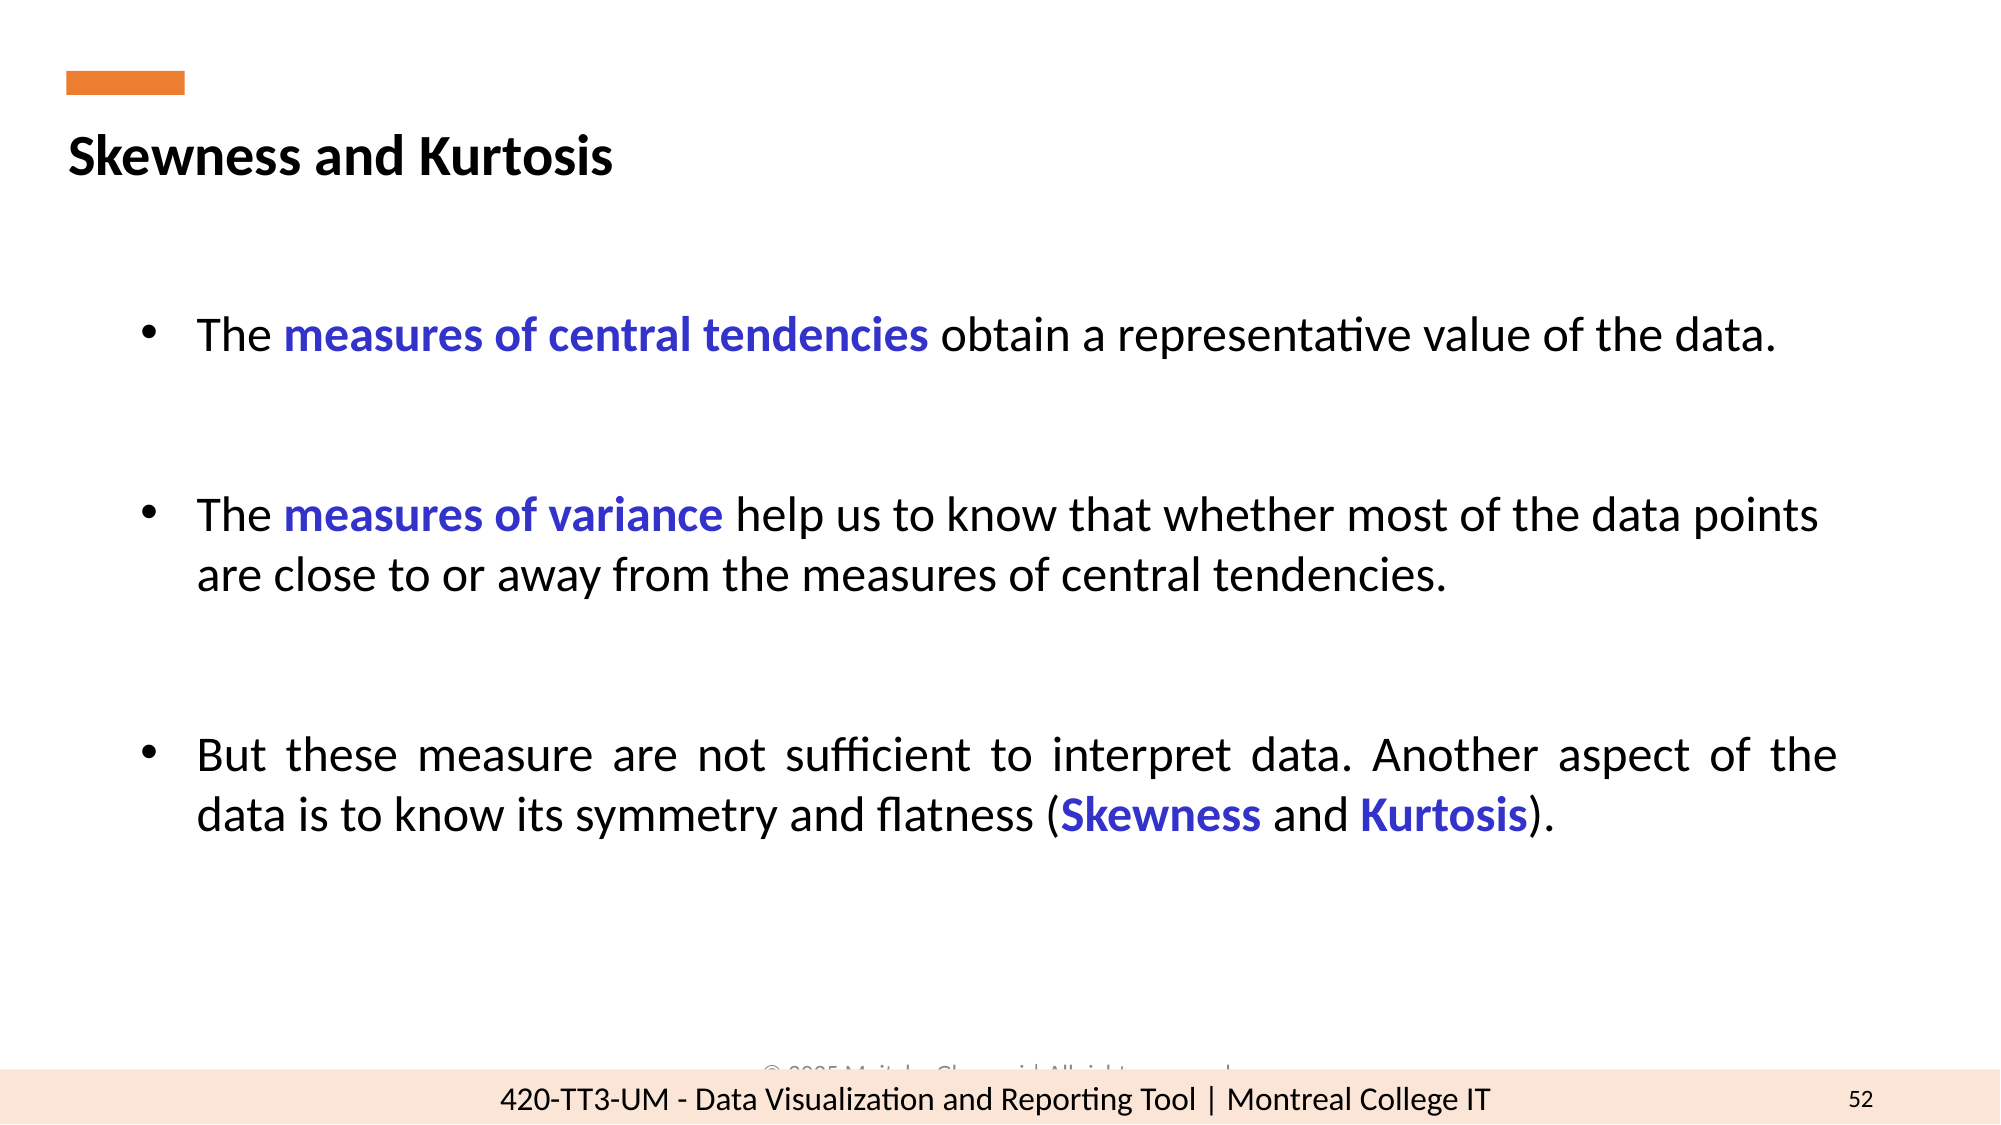

Skewness and Kurtosis
The measures of central tendencies obtain a representative value of the data.

The measures of variance help us to know that whether most of the data points are close to or away from the measures of central tendencies.

But these measure are not sufficient to interpret data. Another aspect of the data is to know its symmetry and flatness (Skewness and Kurtosis).

© 2025 Mojtaba Ghasemi | All rights reserved.
52
420-TT3-UM - Data Visualization and Reporting Tool | Montreal College IT